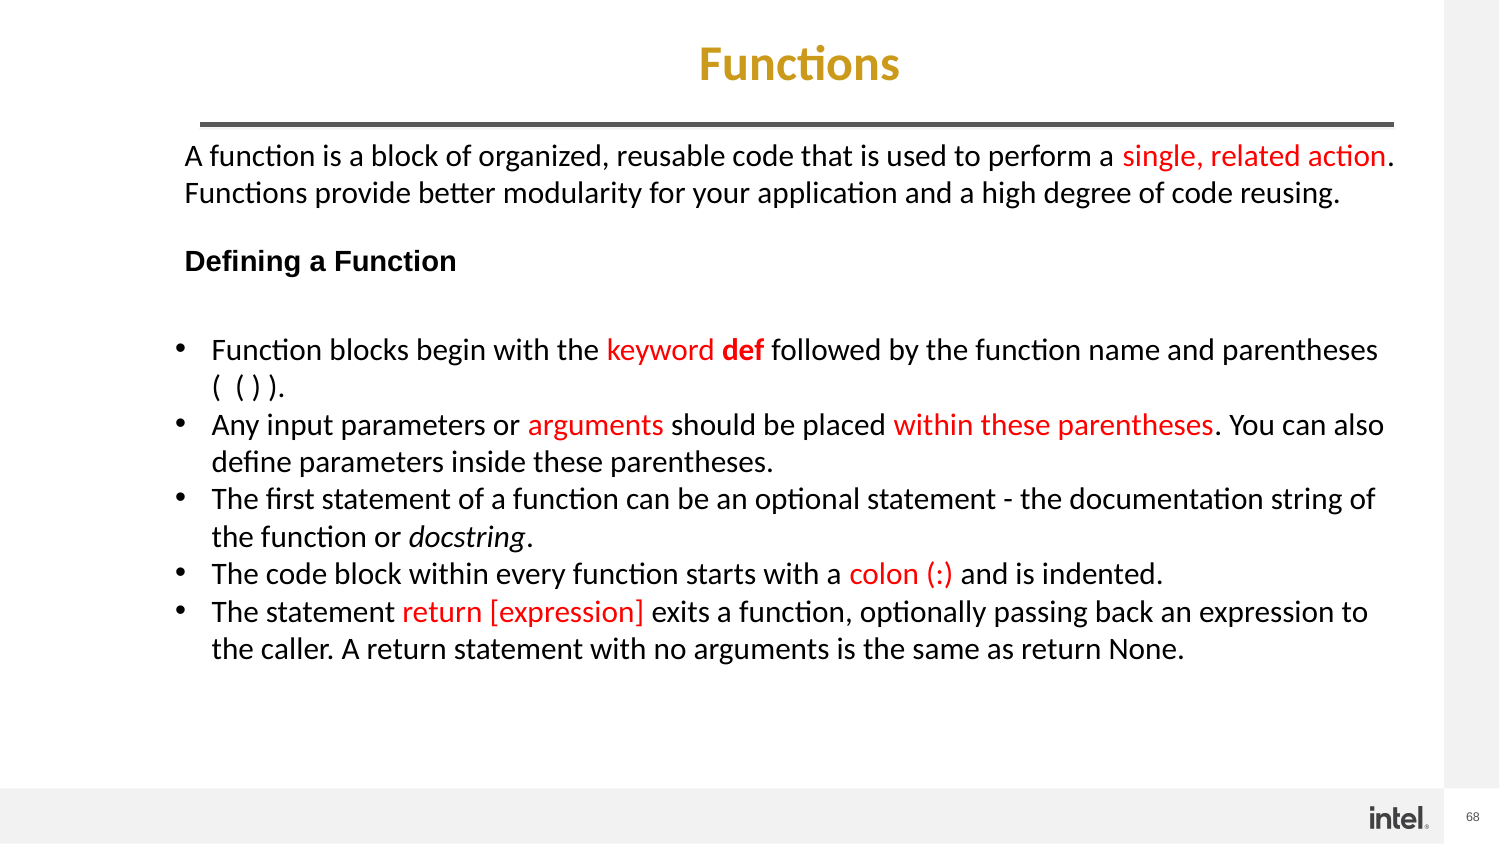

# Functions

A function is a block of organized, reusable code that is used to perform a single, related action.  Functions provide better modularity for your application and a high degree of code reusing.

Defining a Function

Function blocks begin with the keyword def followed by the function name and parentheses (  ( ) ).
Any input parameters or arguments should be placed within these parentheses. You can also  define parameters inside these parentheses.
The first statement of a function can be an optional statement - the documentation string of
the function or docstring.
The code block within every function starts with a colon (:) and is indented.
The statement return [expression] exits a function, optionally passing back an expression to  the caller. A return statement with no arguments is the same as return None.